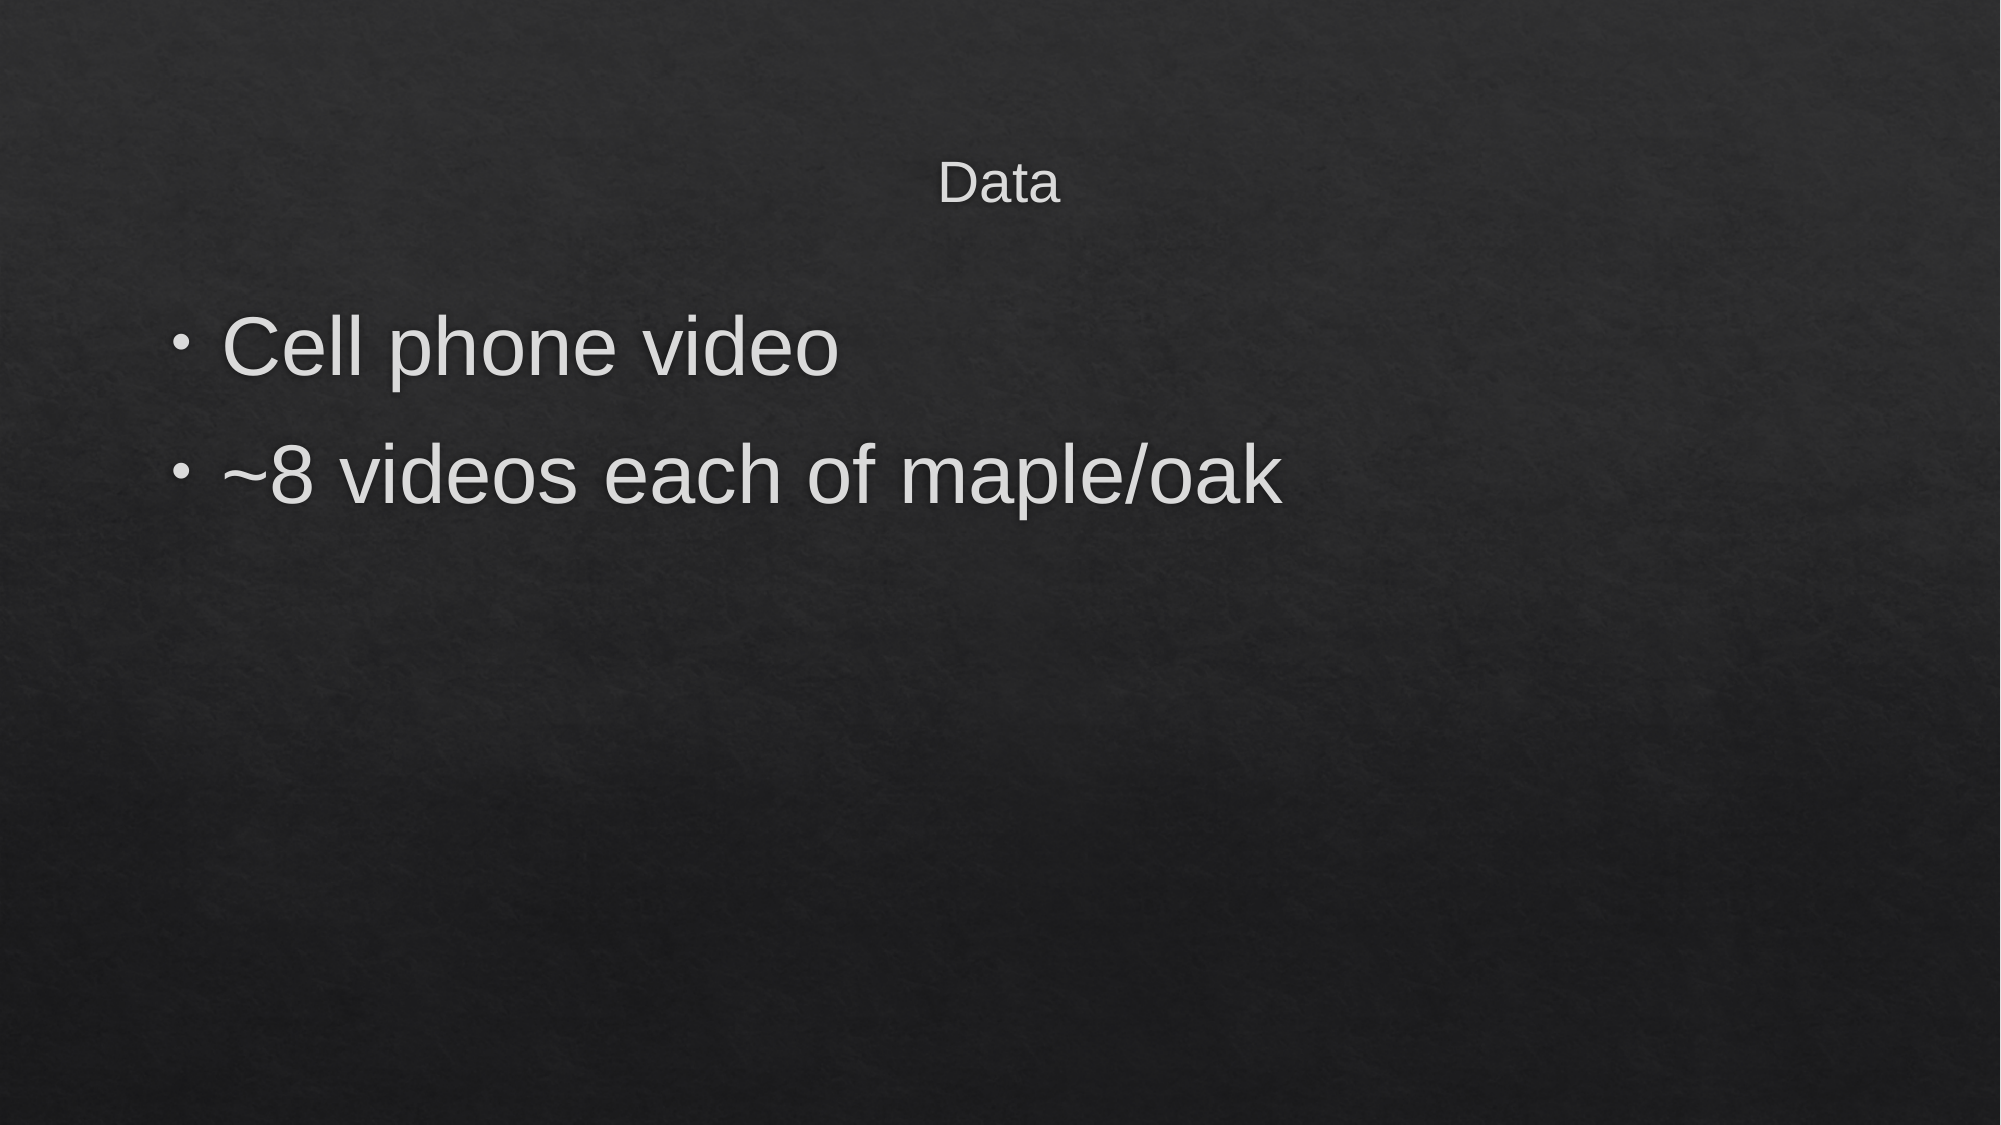

# Data
Cell phone video
~8 videos each of maple/oak